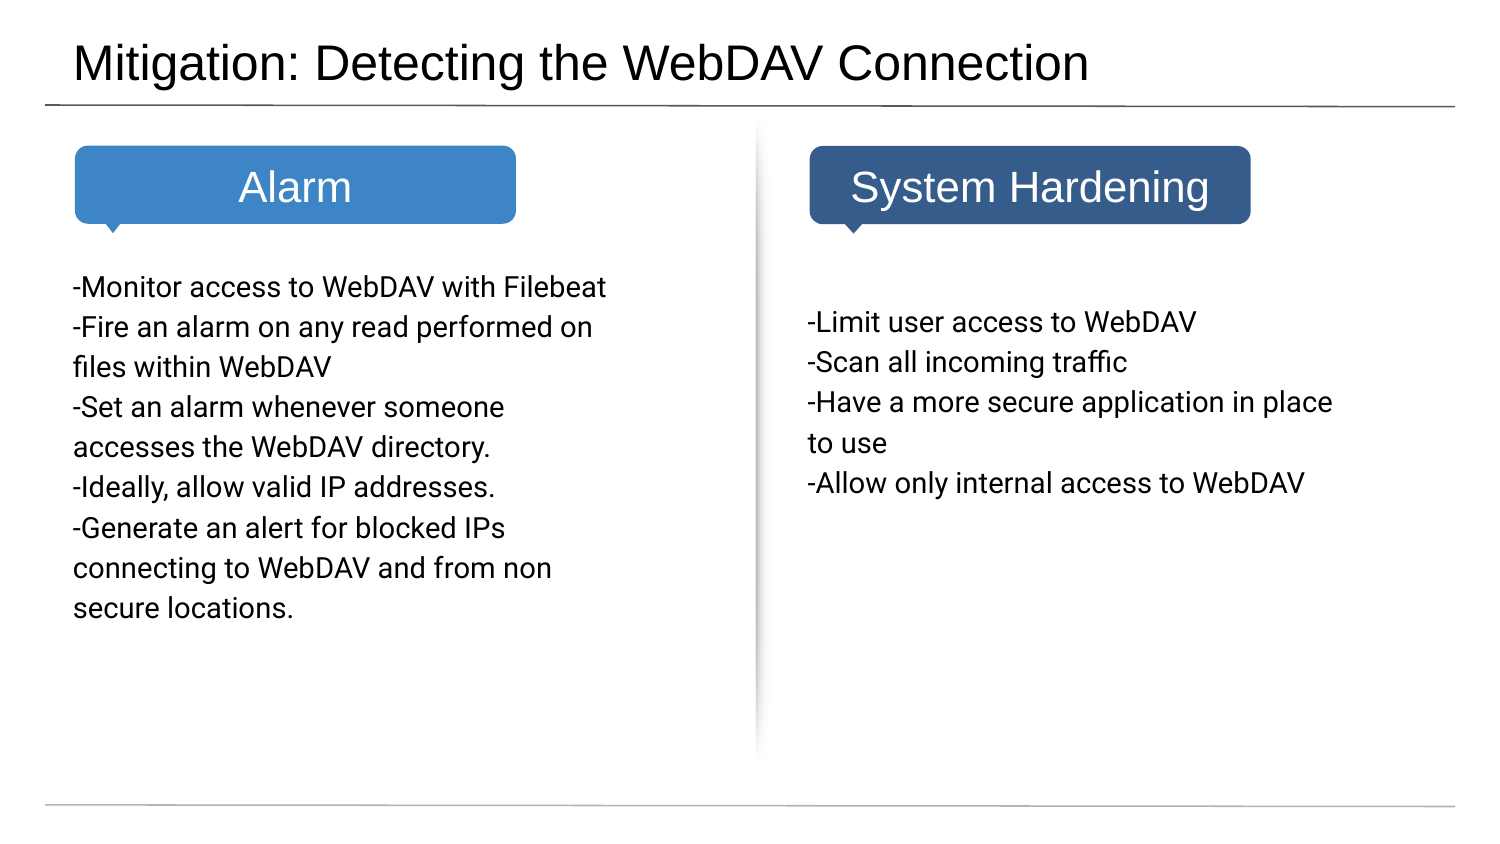

# Mitigation: Detecting the WebDAV Connection
-Monitor access to WebDAV with Filebeat
-Fire an alarm on any read performed on files within WebDAV
-Set an alarm whenever someone accesses the WebDAV directory.
-Ideally, allow valid IP addresses.
-Generate an alert for blocked IPs connecting to WebDAV and from non secure locations.

-Limit user access to WebDAV
-Scan all incoming traffic
-Have a more secure application in place to use
-Allow only internal access to WebDAV